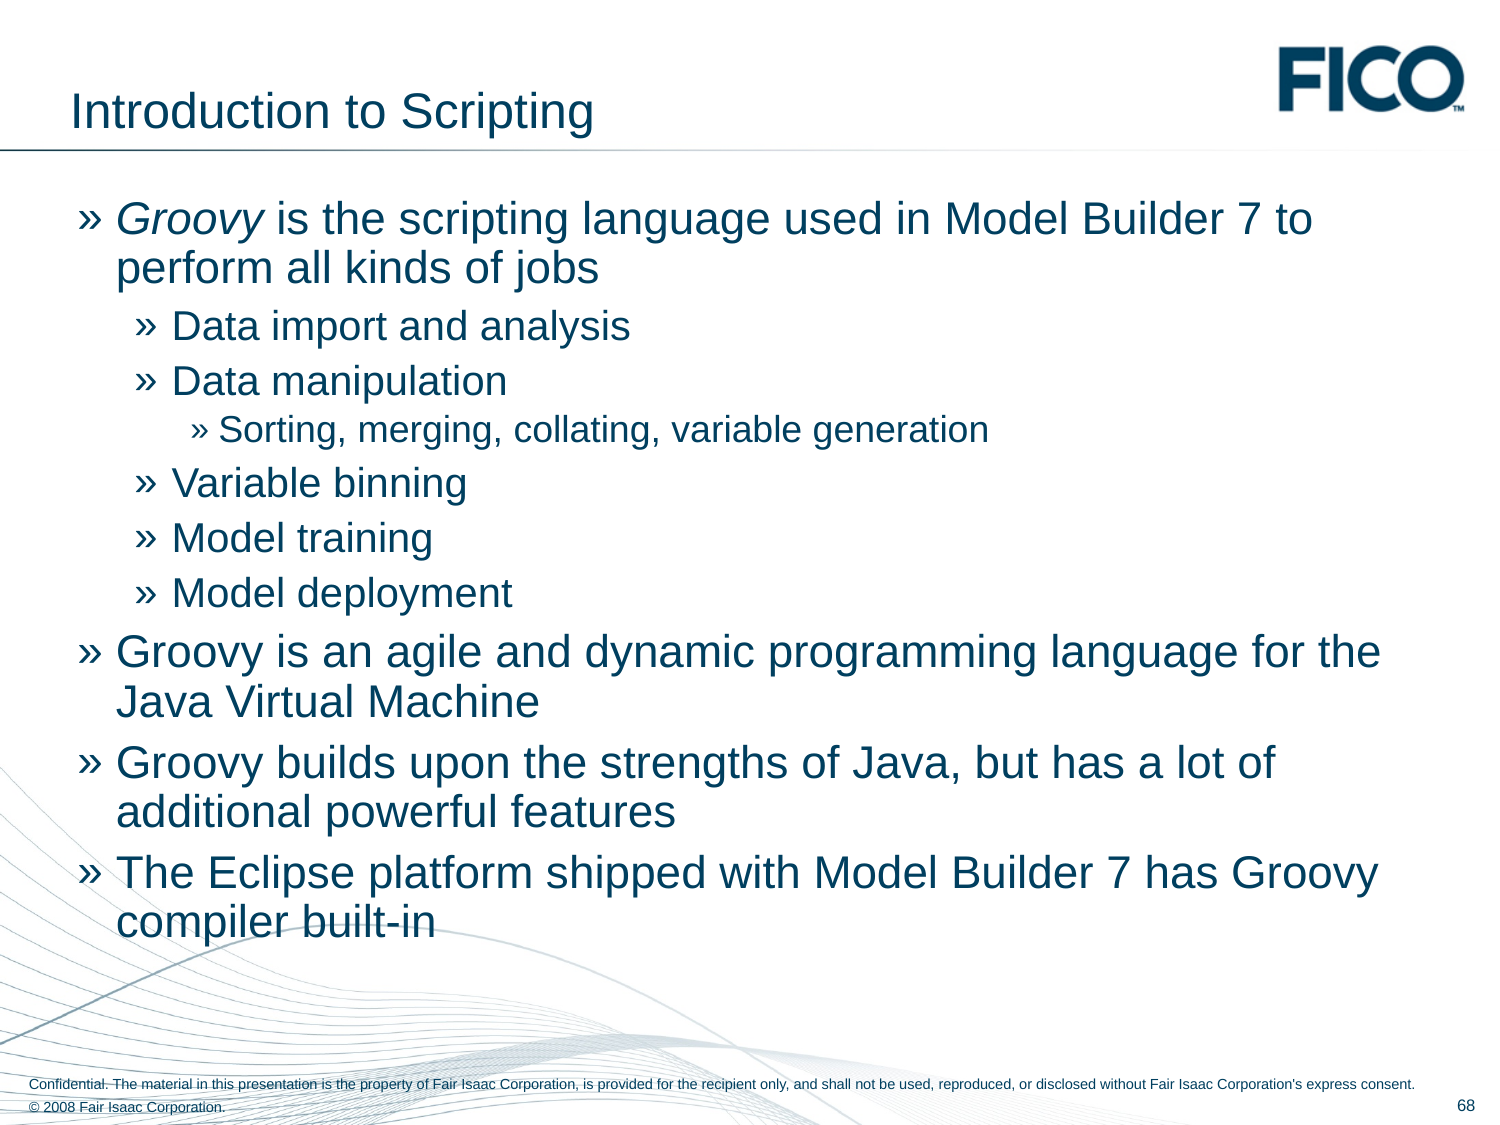

# Introduction to Scripting
Groovy is the scripting language used in Model Builder 7 to perform all kinds of jobs
Data import and analysis
Data manipulation
Sorting, merging, collating, variable generation
Variable binning
Model training
Model deployment
Groovy is an agile and dynamic programming language for the Java Virtual Machine
Groovy builds upon the strengths of Java, but has a lot of additional powerful features
The Eclipse platform shipped with Model Builder 7 has Groovy compiler built-in